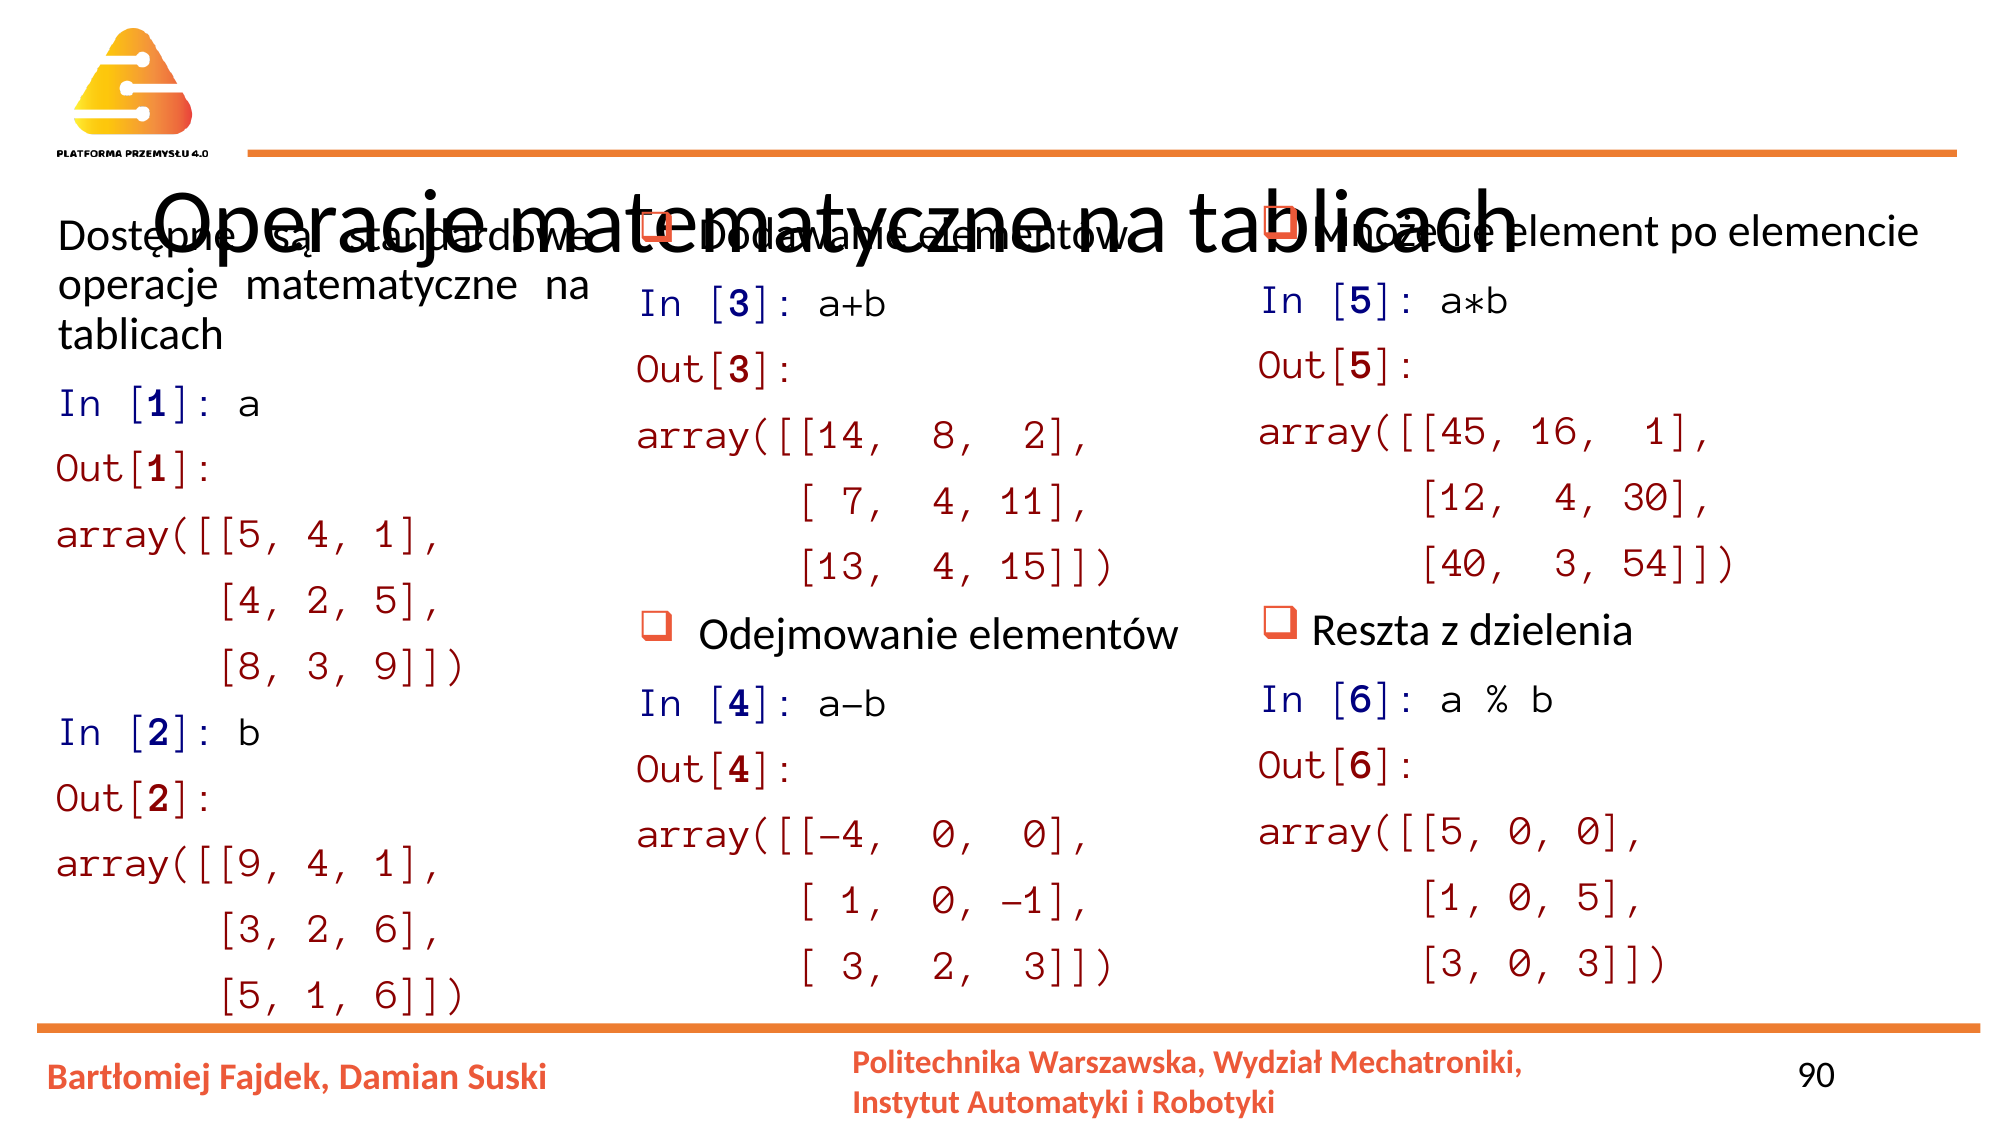

# Operacje matematyczne na tablicach
 Mnożenie element po elemencie
In [5]: a*b
Out[5]:
array([[45, 16,  1],
       [12,  4, 30],
       [40,  3, 54]])
 Reszta z dzielenia
In [6]: a % b
Out[6]:
array([[5, 0, 0],
       [1, 0, 5],
       [3, 0, 3]])

 Dodawanie elementów
In [3]: a+b
Out[3]:
array([[14,  8,  2],
       [ 7,  4, 11],
       [13,  4, 15]])
 Odejmowanie elementów
In [4]: a-b
Out[4]:
array([[-4,  0,  0],
       [ 1,  0, -1],
       [ 3,  2,  3]])

Dostępne są standardowe operacje matematyczne na tablicach
In [1]: a
Out[1]:
array([[5, 4, 1],
       [4, 2, 5],
       [8, 3, 9]])
In [2]: b
Out[2]:
array([[9, 4, 1],
       [3, 2, 6],
       [5, 1, 6]])
90